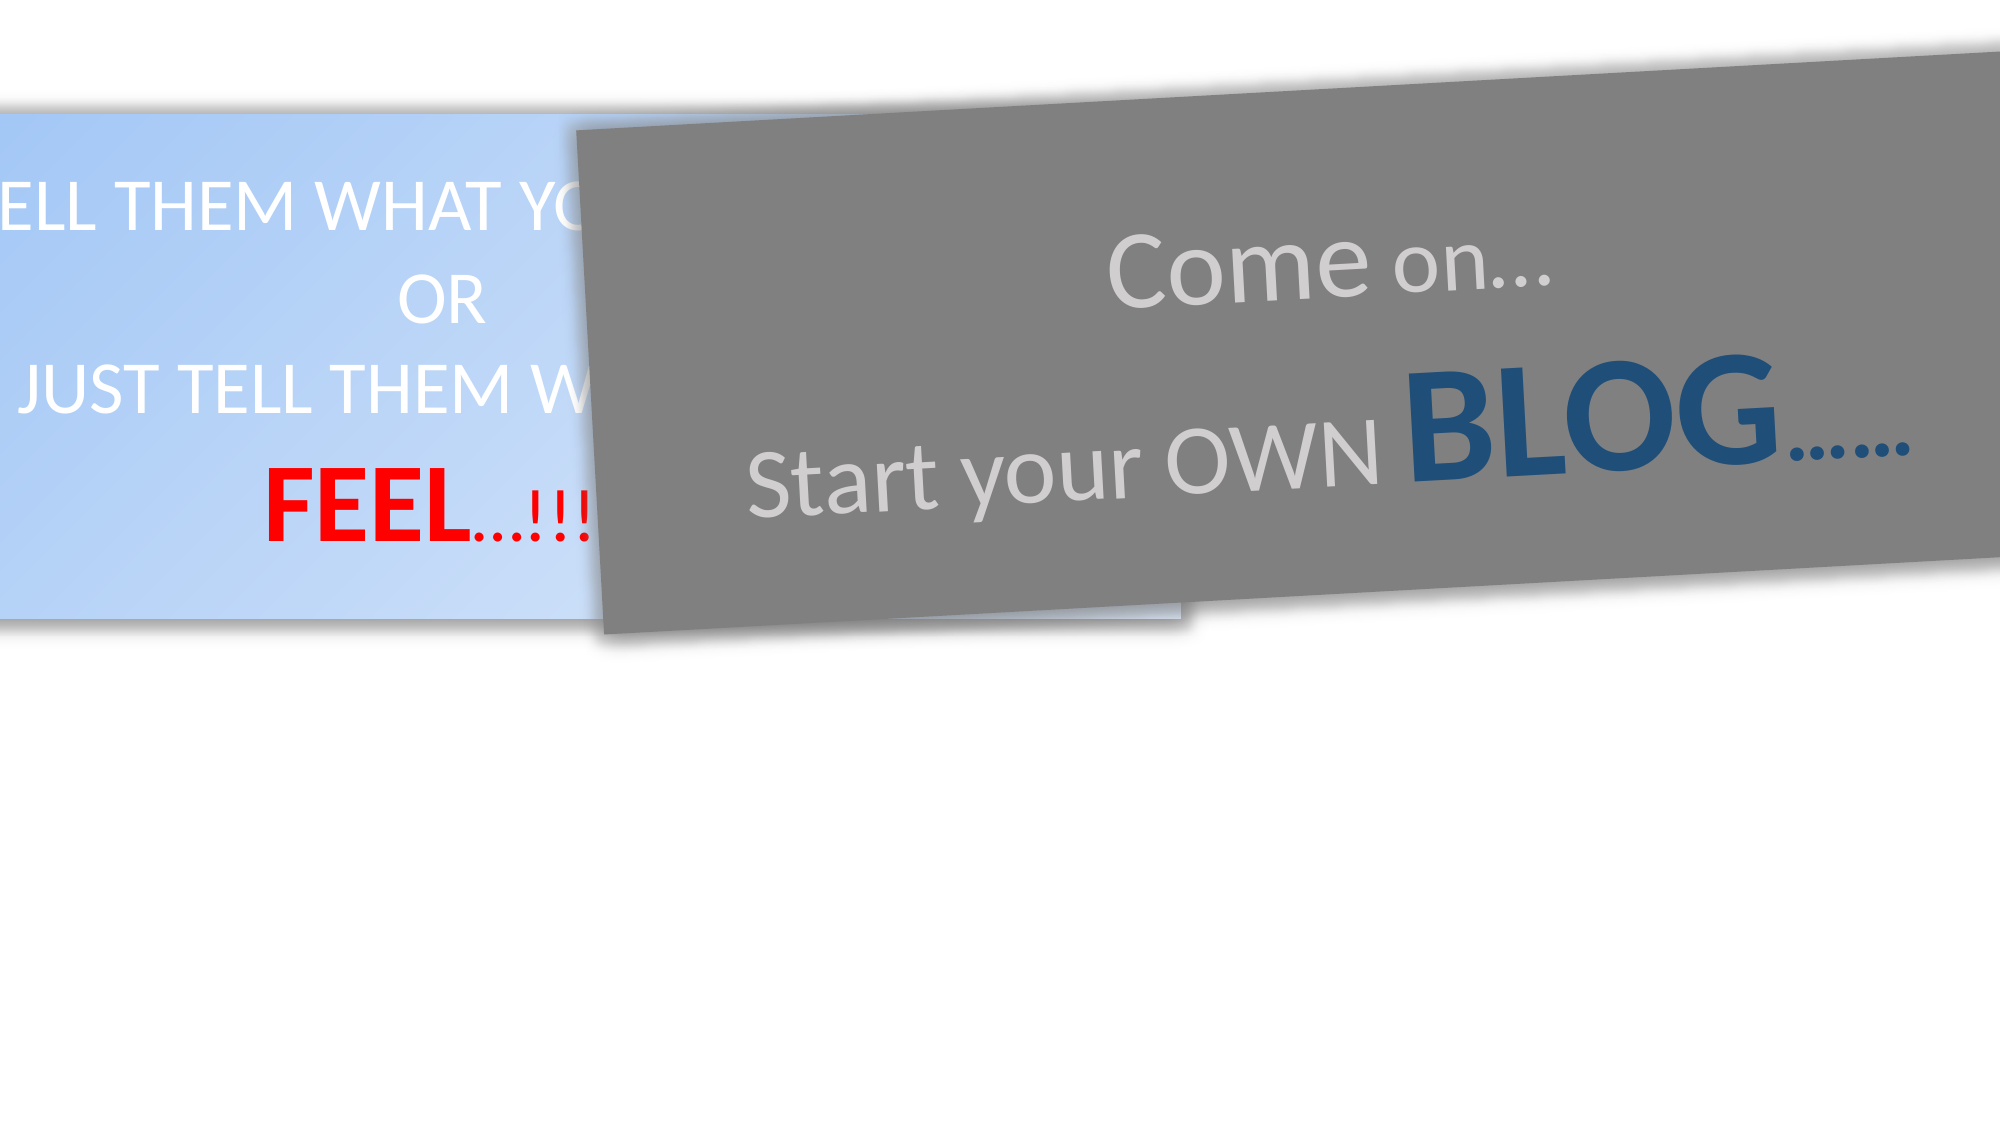

Come on…
Start your OWN BLOG……

TELL THEM WHAT YOU KNOW
OR
JUST TELL THEM WHAT YOU
FEEL…!!!!